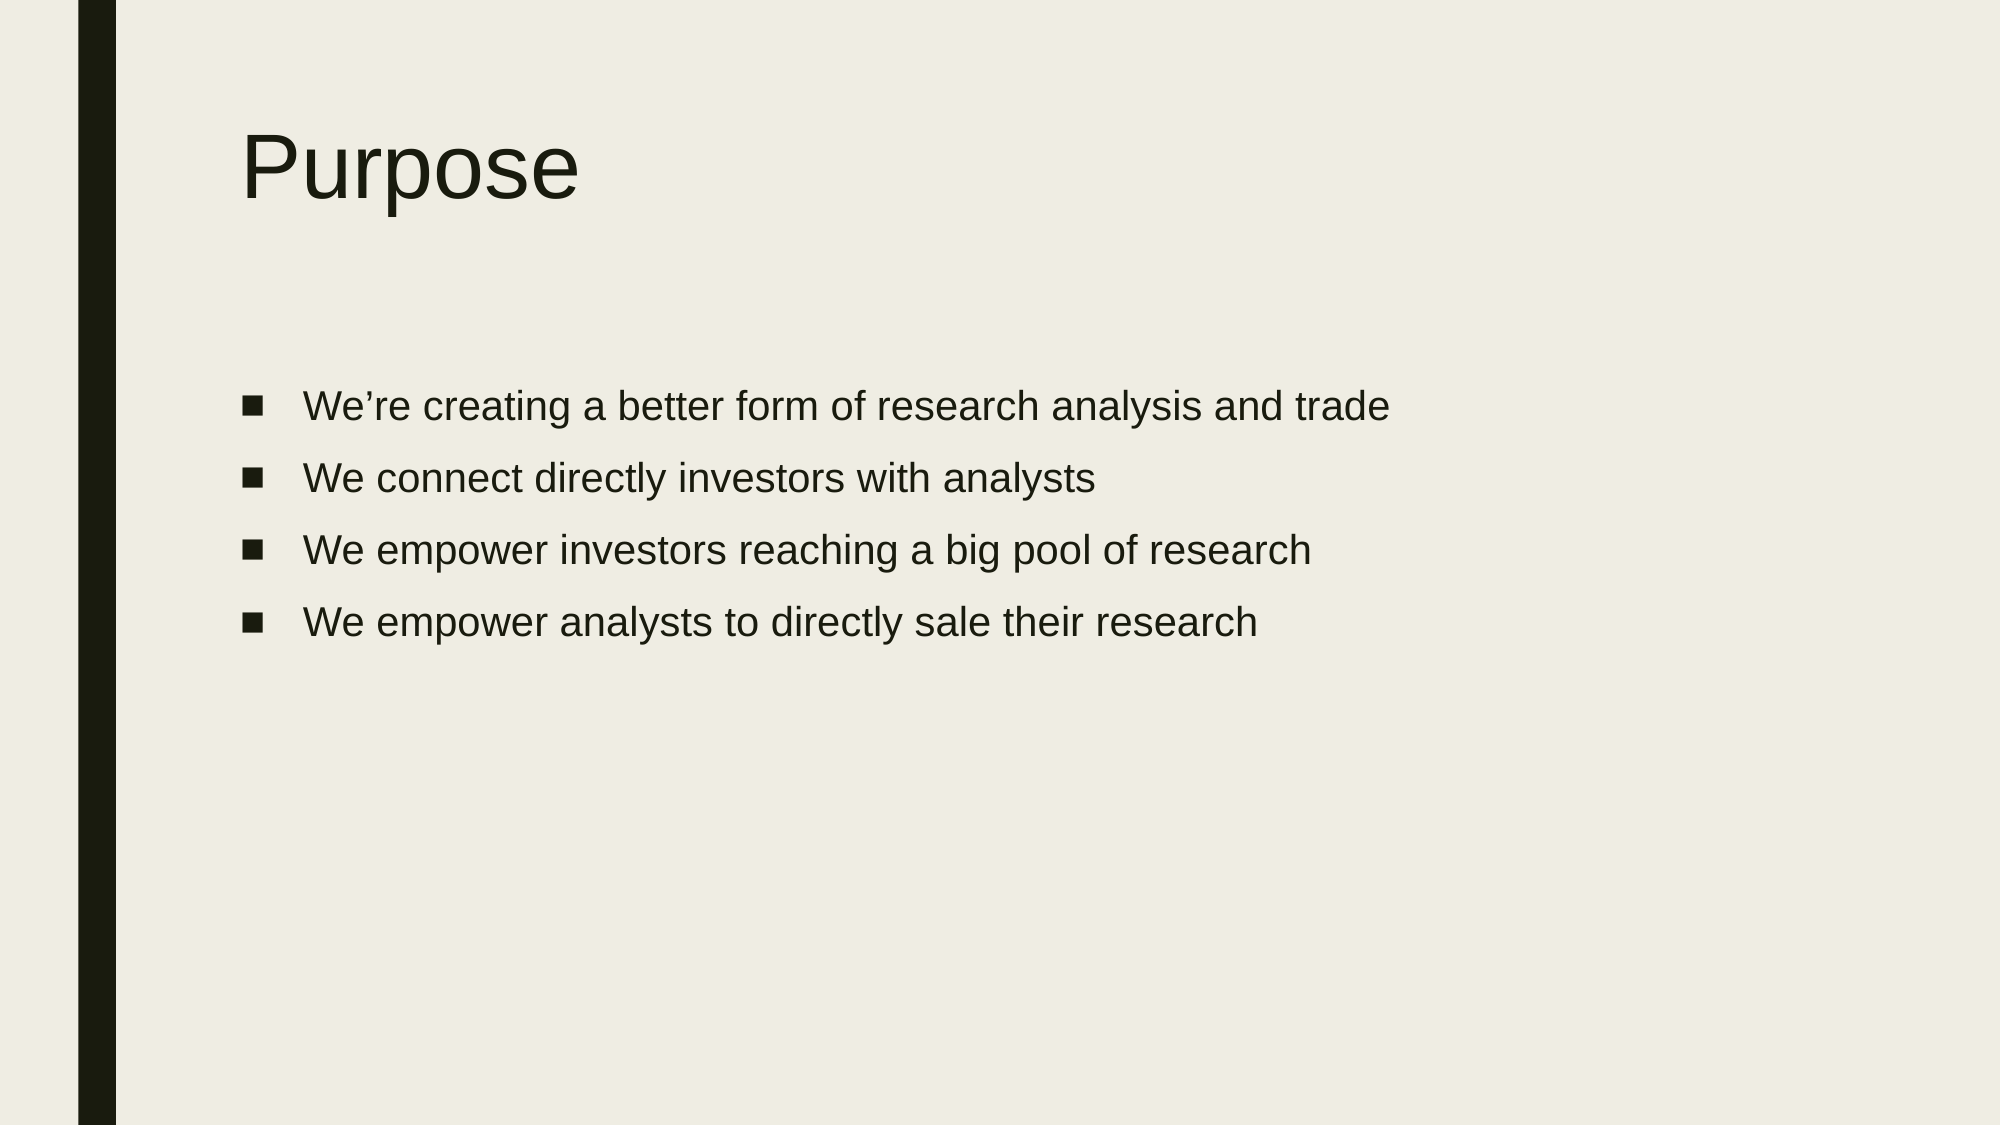

# Purpose
We’re creating a better form of research analysis and trade
We connect directly investors with analysts
We empower investors reaching a big pool of research
We empower analysts to directly sale their research